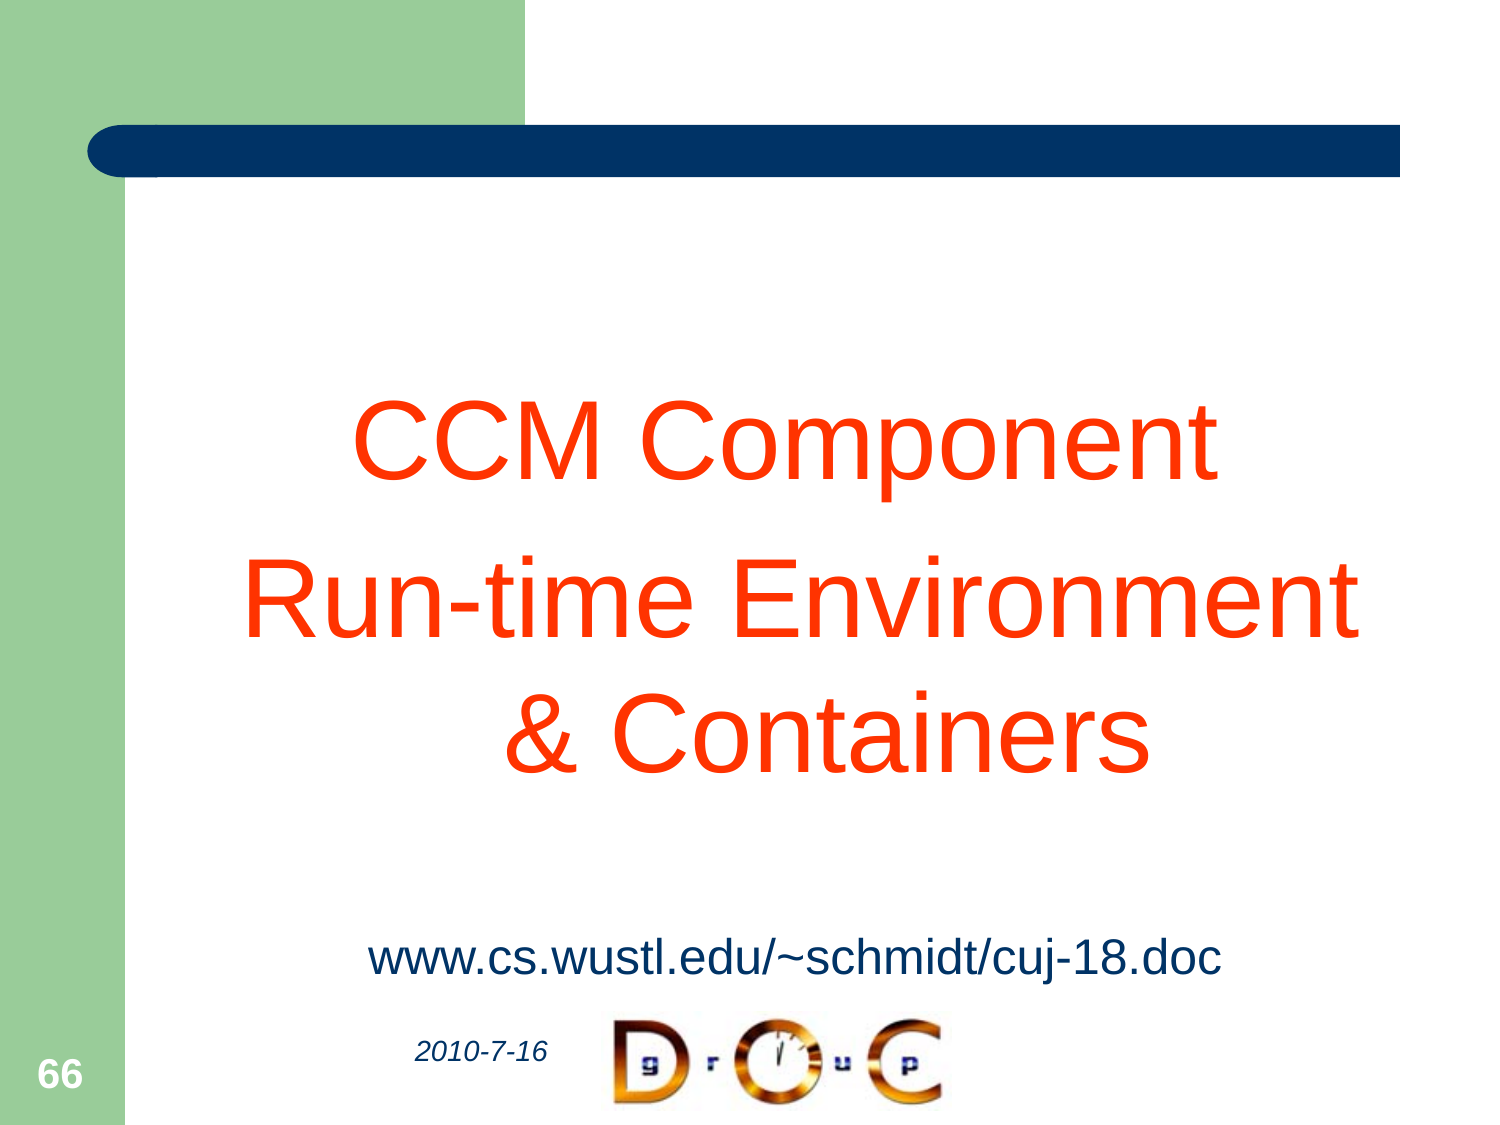

CCM Component
Run-time Environment & Containers
www.cs.wustl.edu/~schmidt/cuj-18.doc
66
2010-7-16